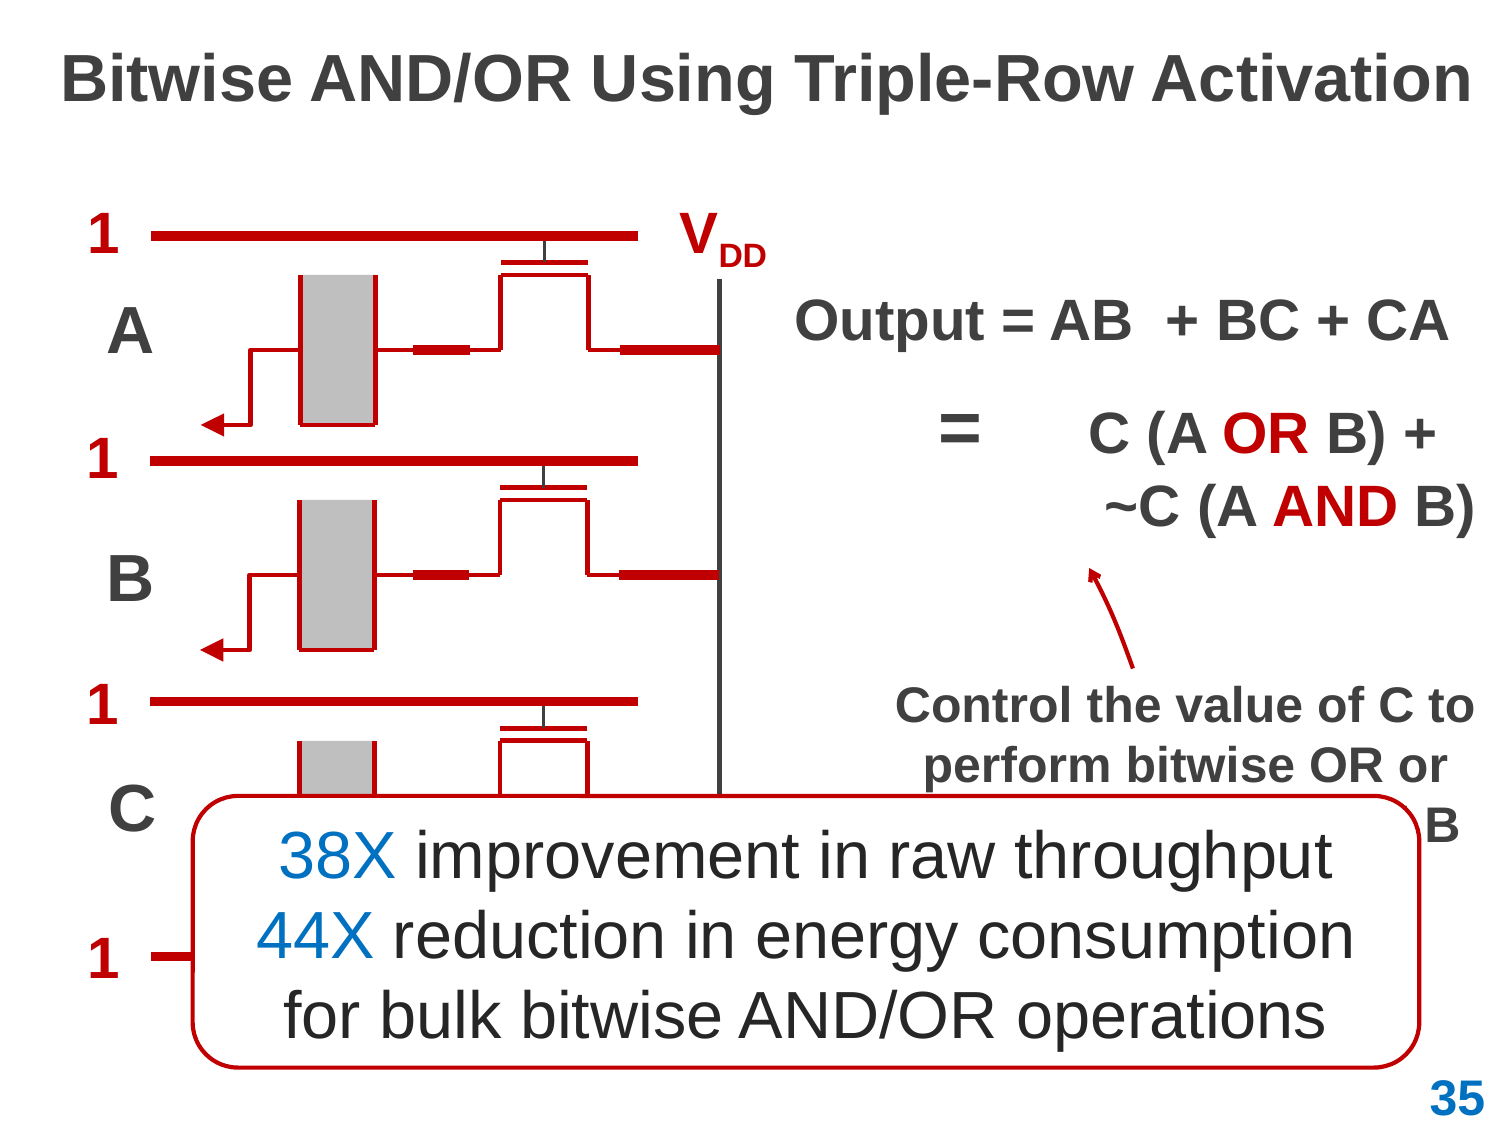

# Bitwise AND/OR Using Triple-Row Activation
1
VDD

1

1

Sense Amp
1
Output = AB  + BC + CA
A
B
C
= 	C (A OR B) +
	 ~C (A AND B)

Control the value of C to perform bitwise OR or bitwise AND of A and B
38X improvement in raw throughput
44X reduction in energy consumption
for bulk bitwise AND/OR operations
35